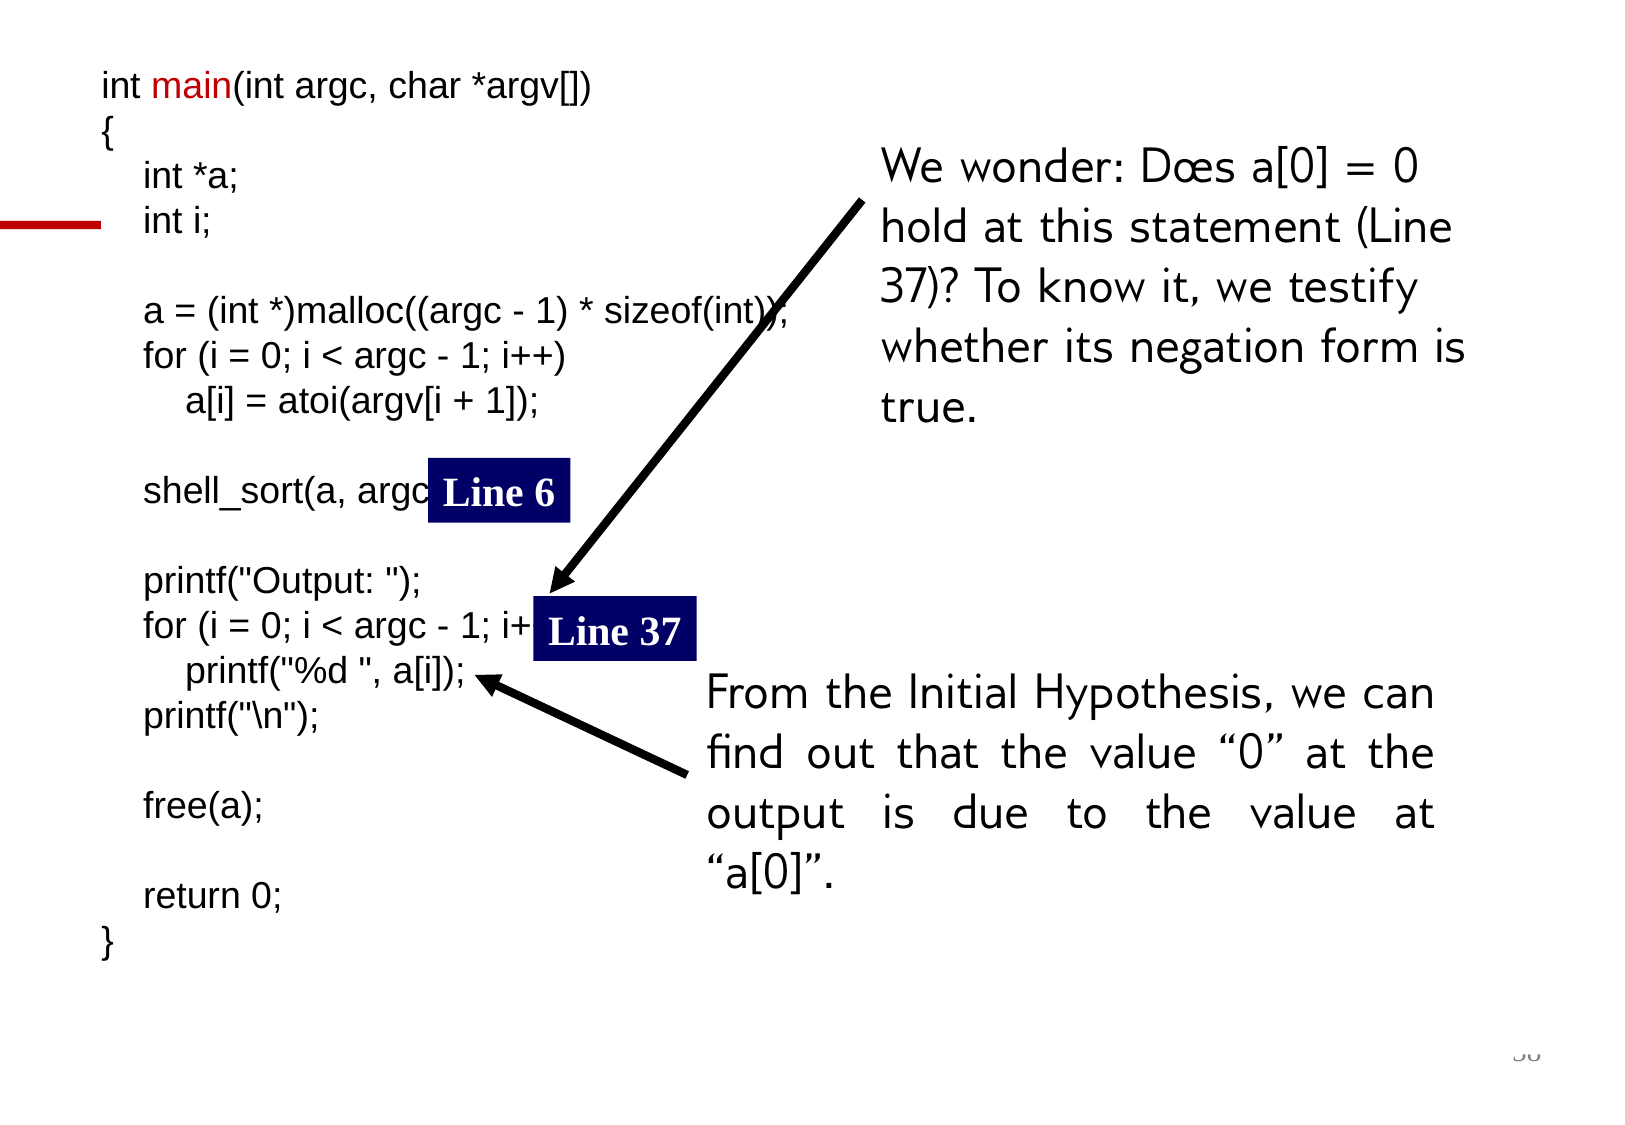

int main(int argc, char *argv[])
{
    int *a;
    int i;

    a = (int *)malloc((argc - 1) * sizeof(int));
    for (i = 0; i < argc - 1; i++)
        a[i] = atoi(argv[i + 1]);

    shell_sort(a, argc);

    printf("Output: ");
    for (i = 0; i < argc - 1; i++)
        printf("%d ", a[i]);
    printf("\n");

    free(a);

    return 0;
}

We wonder: Does a[0] = 0 hold at this statement (Line 37)? To know it, we testify whether its negation form is true.

Line 6

Line 37
From the Initial Hypothesis, we can find out that the value “0” at the output is due to the value at “a[0]”.

58